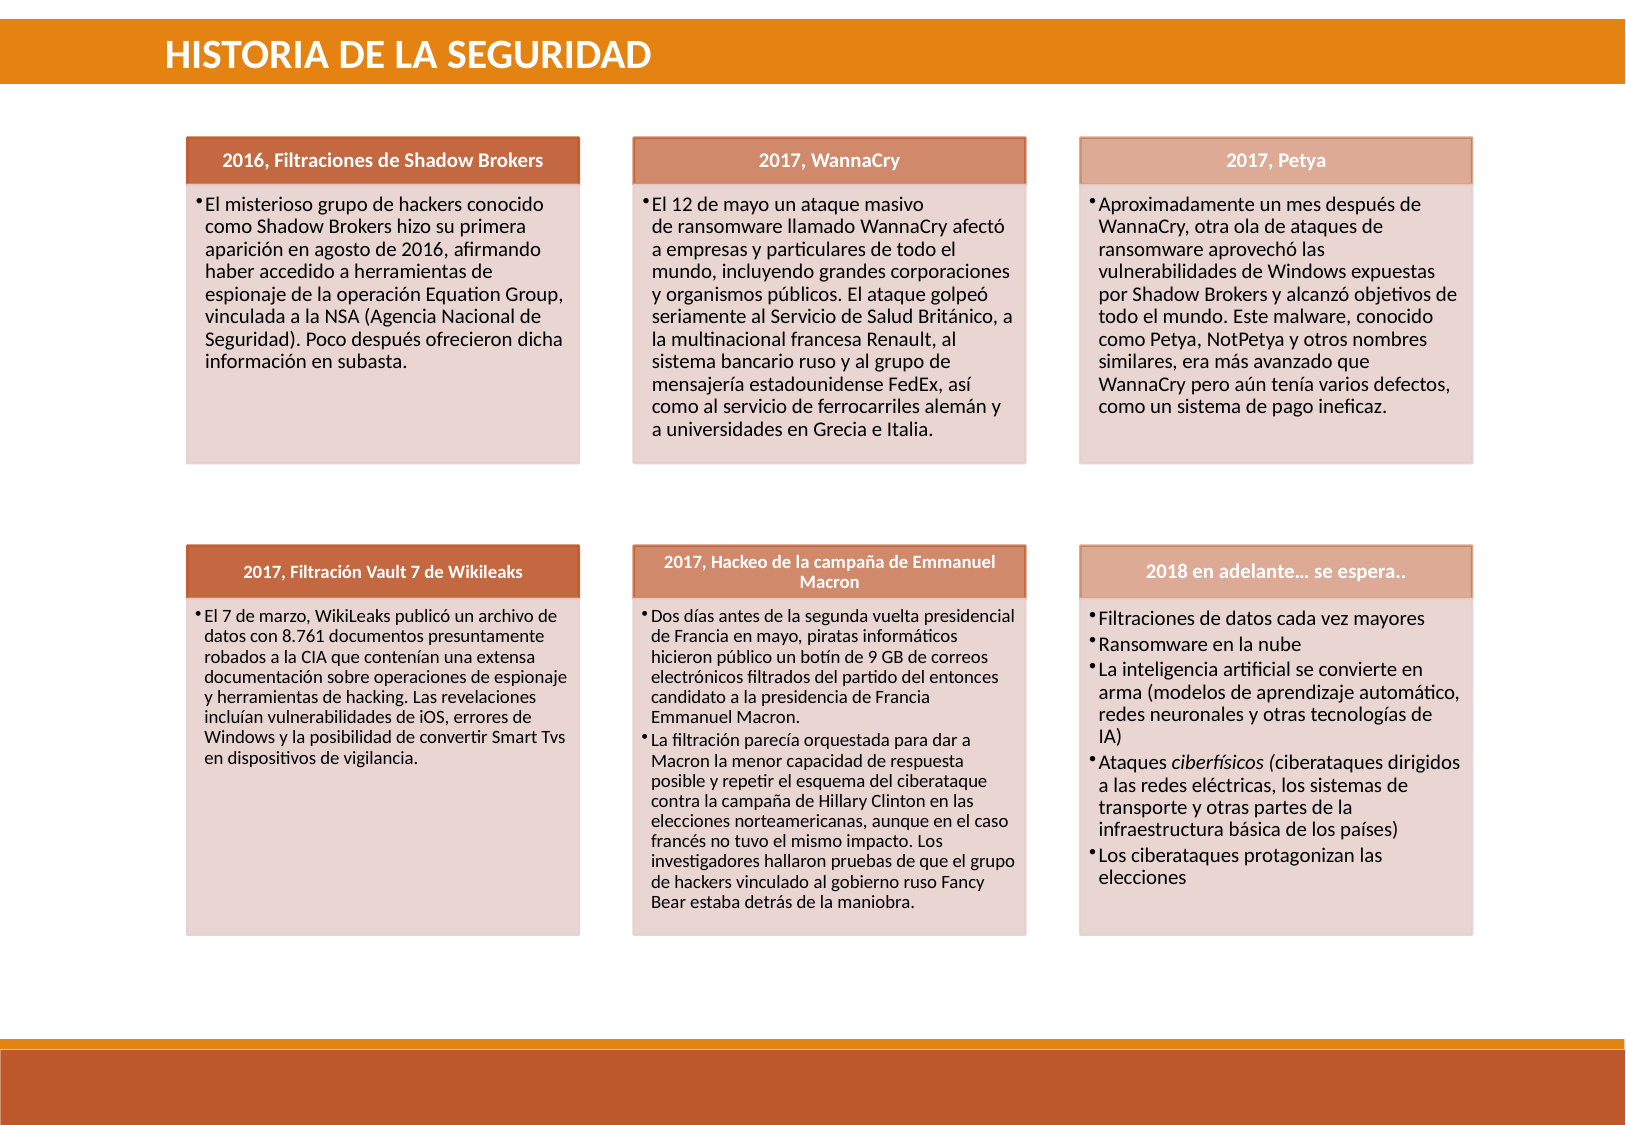

HISTORIA DE LA SEGURIDAD
2016, Filtraciones de Shadow Brokers
El misterioso grupo de hackers conocido como Shadow Brokers hizo su primera aparición en agosto de 2016, afirmando haber accedido a herramientas de espionaje de la operación Equation Group, vinculada a la NSA (Agencia Nacional de Seguridad). Poco después ofrecieron dicha información en subasta.
2017, WannaCry
El 12 de mayo un ataque masivo de ransomware llamado WannaCry afectó a empresas y particulares de todo el mundo, incluyendo grandes corporaciones y organismos públicos. El ataque golpeó seriamente al Servicio de Salud Británico, a la multinacional francesa Renault, al sistema bancario ruso y al grupo de mensajería estadounidense FedEx, así como al servicio de ferrocarriles alemán y a universidades en Grecia e Italia.
2017, Petya
Aproximadamente un mes después de WannaCry, otra ola de ataques de ransomware aprovechó las vulnerabilidades de Windows expuestas por Shadow Brokers y alcanzó objetivos de todo el mundo. Este malware, conocido como Petya, NotPetya y otros nombres similares, era más avanzado que WannaCry pero aún tenía varios defectos, como un sistema de pago ineficaz.
2017, Filtración Vault 7 de Wikileaks
El 7 de marzo, WikiLeaks publicó un archivo de datos con 8.761 documentos presuntamente robados a la CIA que contenían una extensa documentación sobre operaciones de espionaje y herramientas de hacking. Las revelaciones incluían vulnerabilidades de iOS, errores de Windows y la posibilidad de convertir Smart Tvs en dispositivos de vigilancia.
2017, Hackeo de la campaña de Emmanuel Macron
Dos días antes de la segunda vuelta presidencial de Francia en mayo, piratas informáticos hicieron público un botín de 9 GB de correos electrónicos filtrados del partido del entonces candidato a la presidencia de Francia Emmanuel Macron.
La filtración parecía orquestada para dar a Macron la menor capacidad de respuesta posible y repetir el esquema del ciberataque contra la campaña de Hillary Clinton en las elecciones norteamericanas, aunque en el caso francés no tuvo el mismo impacto. Los investigadores hallaron pruebas de que el grupo de hackers vinculado al gobierno ruso Fancy Bear estaba detrás de la maniobra.
2018 en adelante… se espera..
Filtraciones de datos cada vez mayores
Ransomware en la nube
La inteligencia artificial se convierte en arma (modelos de aprendizaje automático, redes neuronales y otras tecnologías de IA)
Ataques ciberfísicos (ciberataques dirigidos a las redes eléctricas, los sistemas de transporte y otras partes de la infraestructura básica de los países)
Los ciberataques protagonizan las elecciones